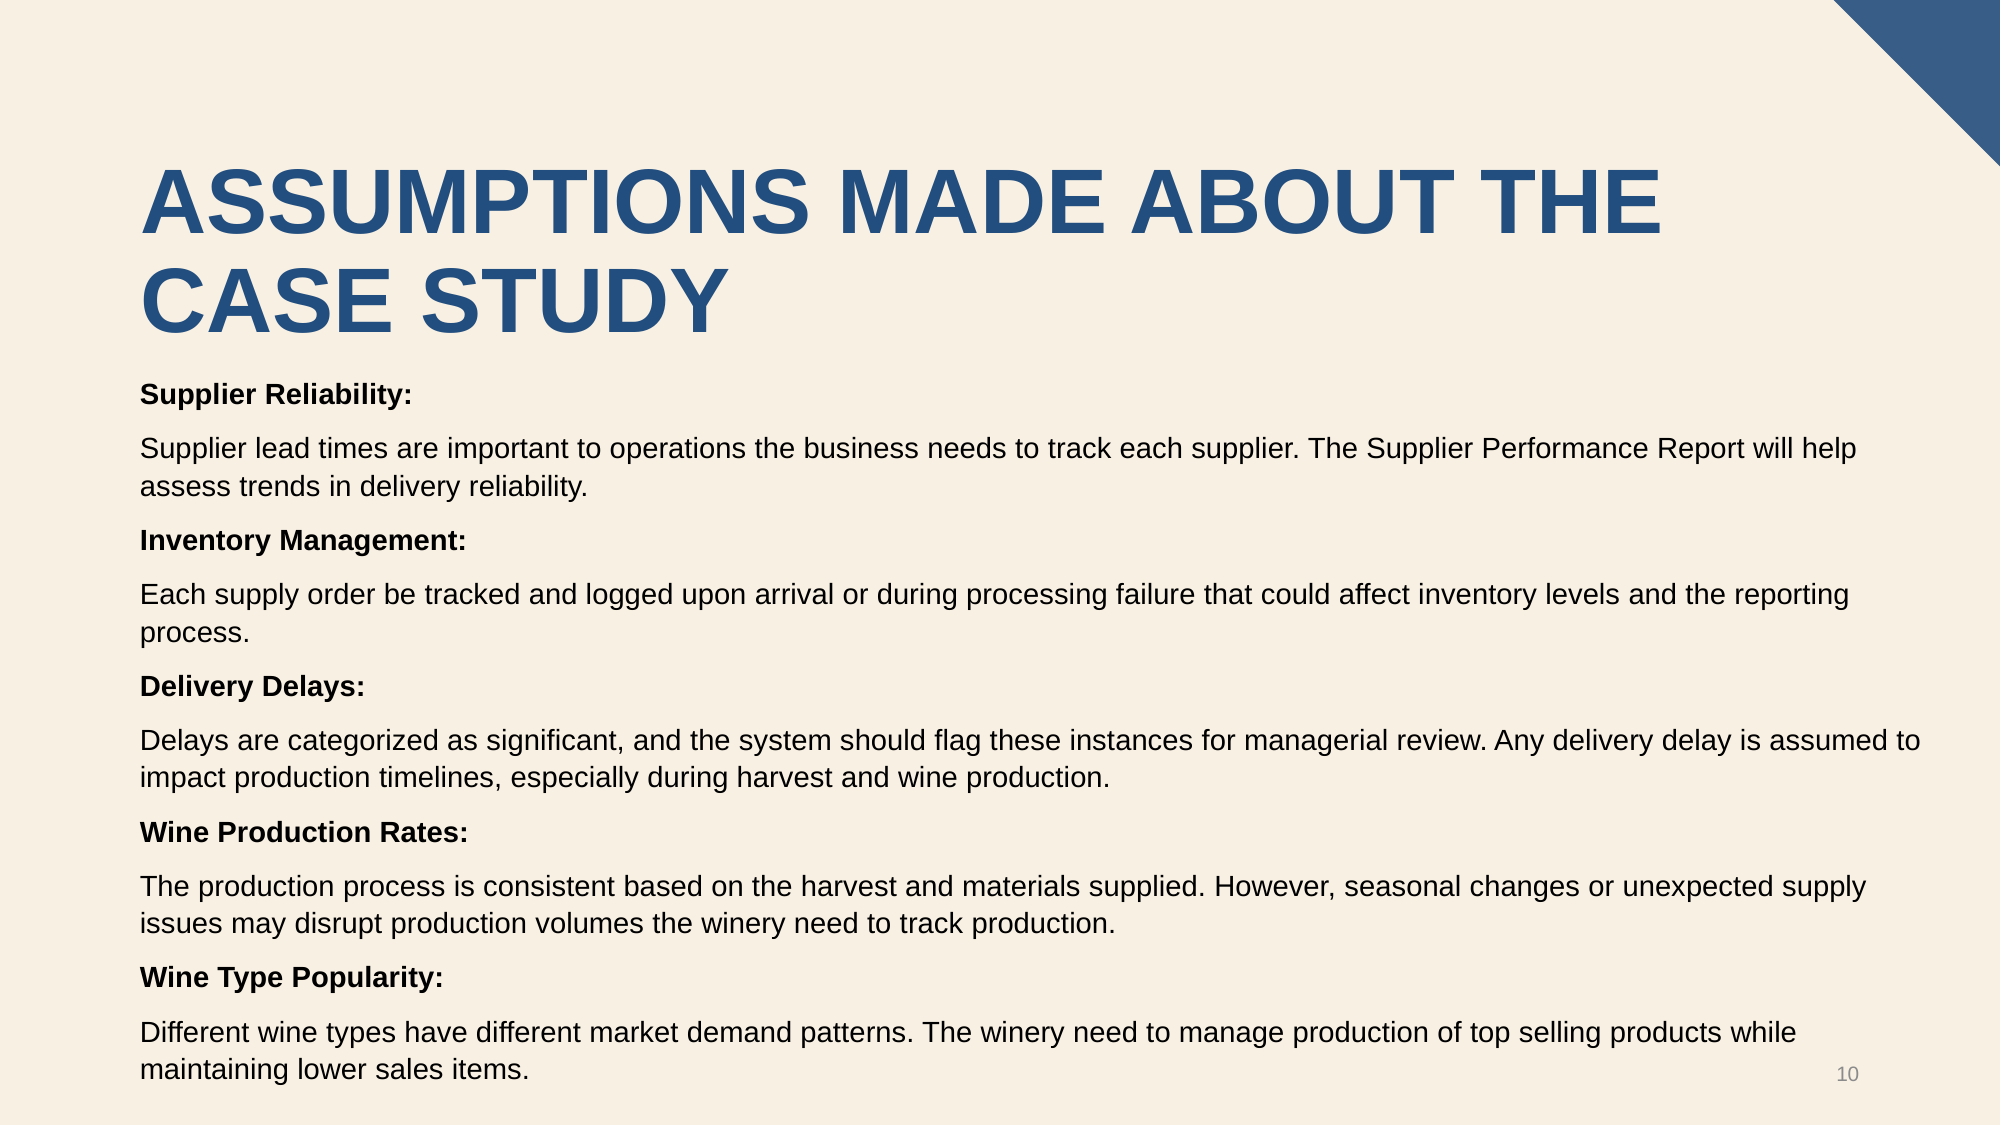

# Assumptions Made about the case study​
Supplier Reliability:
Supplier lead times are important to operations the business needs to track each supplier. The Supplier Performance Report will help assess trends in delivery reliability.
Inventory Management:
Each supply order be tracked and logged upon arrival or during processing failure that could affect inventory levels and the reporting process.
Delivery Delays:
Delays are categorized as significant, and the system should flag these instances for managerial review. Any delivery delay is assumed to impact production timelines, especially during harvest and wine production.
Wine Production Rates:
The production process is consistent based on the harvest and materials supplied. However, seasonal changes or unexpected supply issues may disrupt production volumes the winery need to track production.
Wine Type Popularity:
Different wine types have different market demand patterns. The winery need to manage production of top selling products while maintaining lower sales items.

10